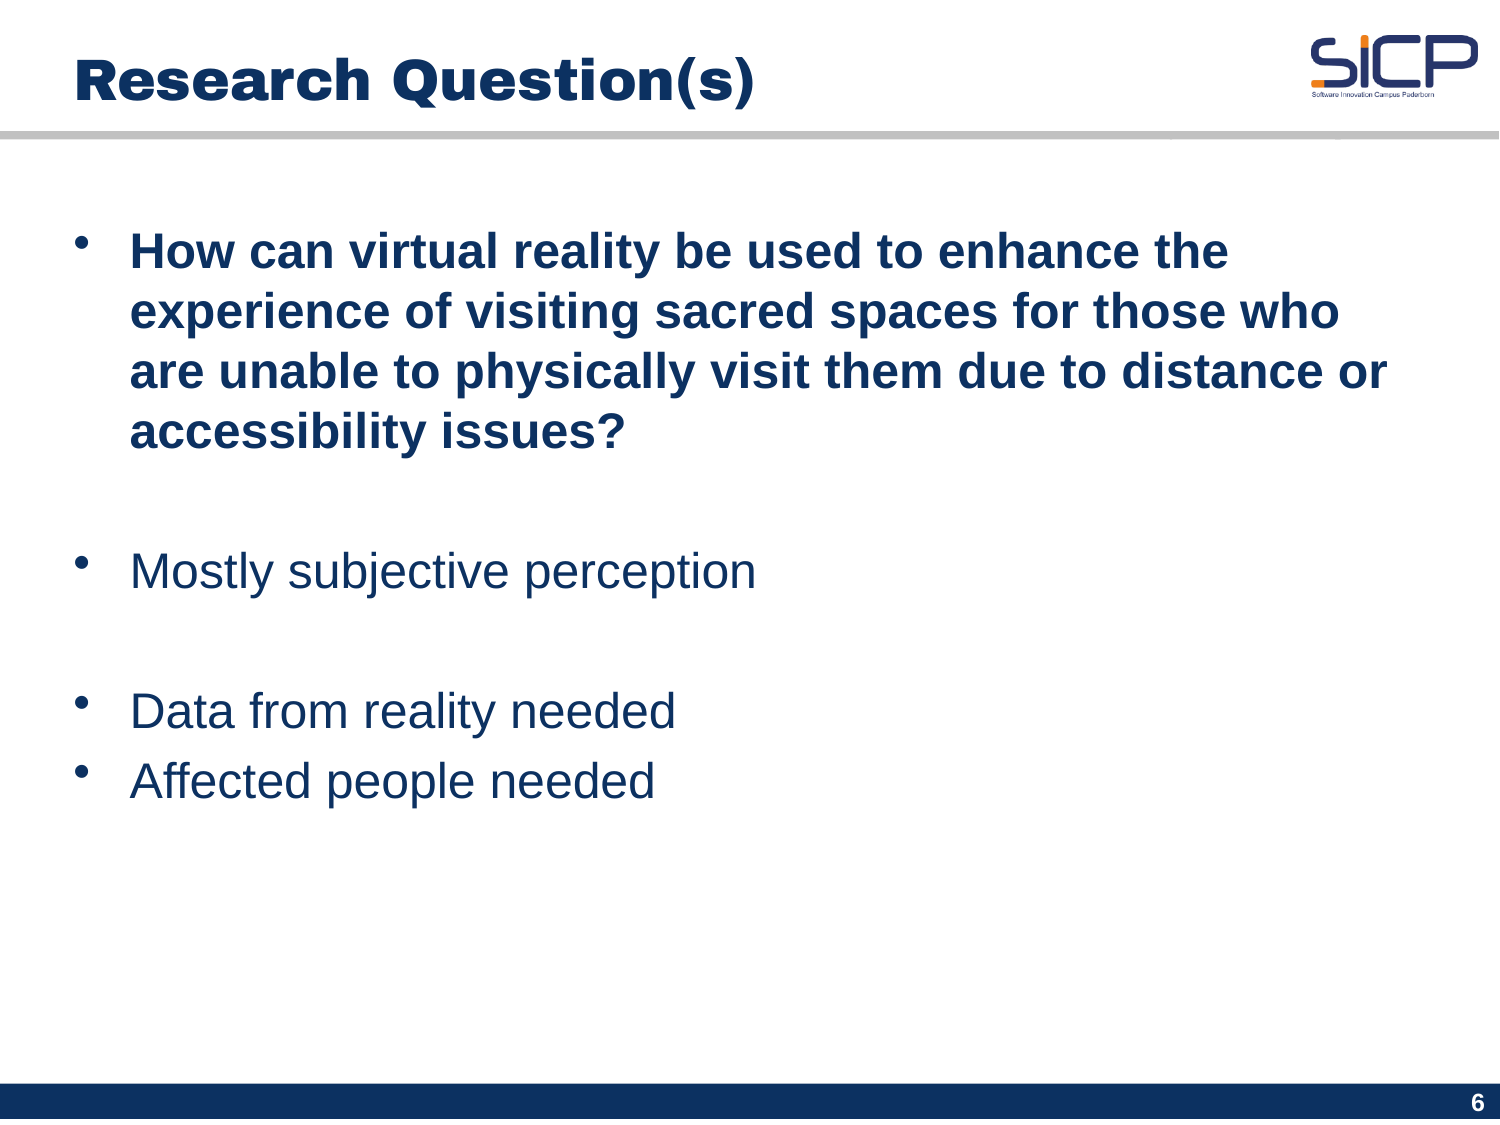

# Research Question(s)
How can virtual reality be used to enhance the experience of visiting sacred spaces for those who are unable to physically visit them due to distance or accessibility issues?

Mostly subjective perception

Data from reality needed
Affected people needed
6